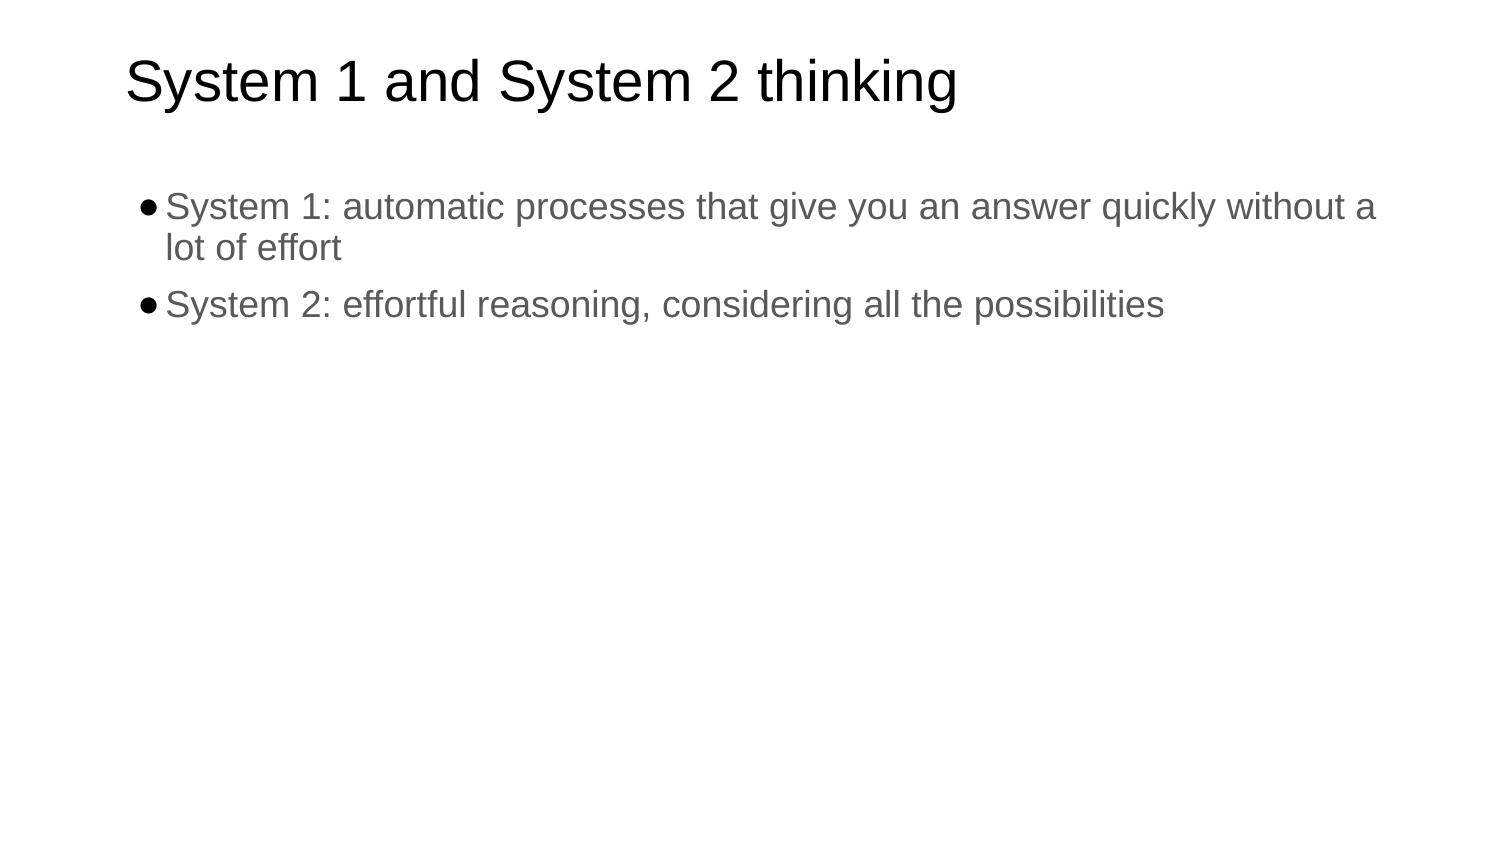

# System 1 and System 2 thinking
System 1: automatic processes that give you an answer quickly without a lot of effort
System 2: effortful reasoning, considering all the possibilities